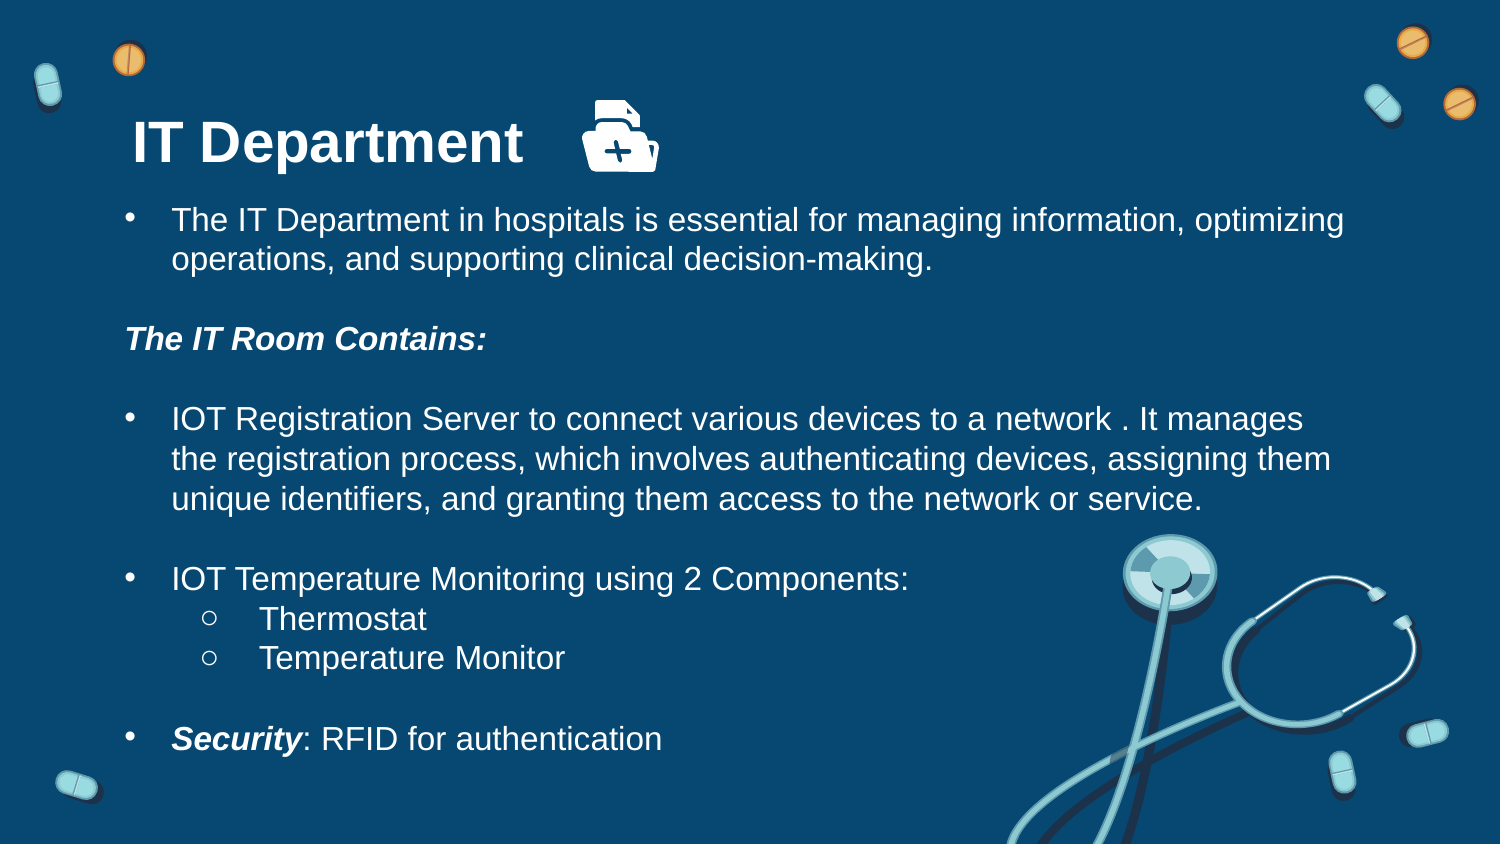

# IT Department

The IT Department in hospitals is essential for managing information, optimizing operations, and supporting clinical decision-making.

The IT Room Contains:

IOT Registration Server to connect various devices to a network . It manages the registration process, which involves authenticating devices, assigning them unique identifiers, and granting them access to the network or service.

IOT Temperature Monitoring using 2 Components:
 Thermostat
 Temperature Monitor

Security: RFID for authentication